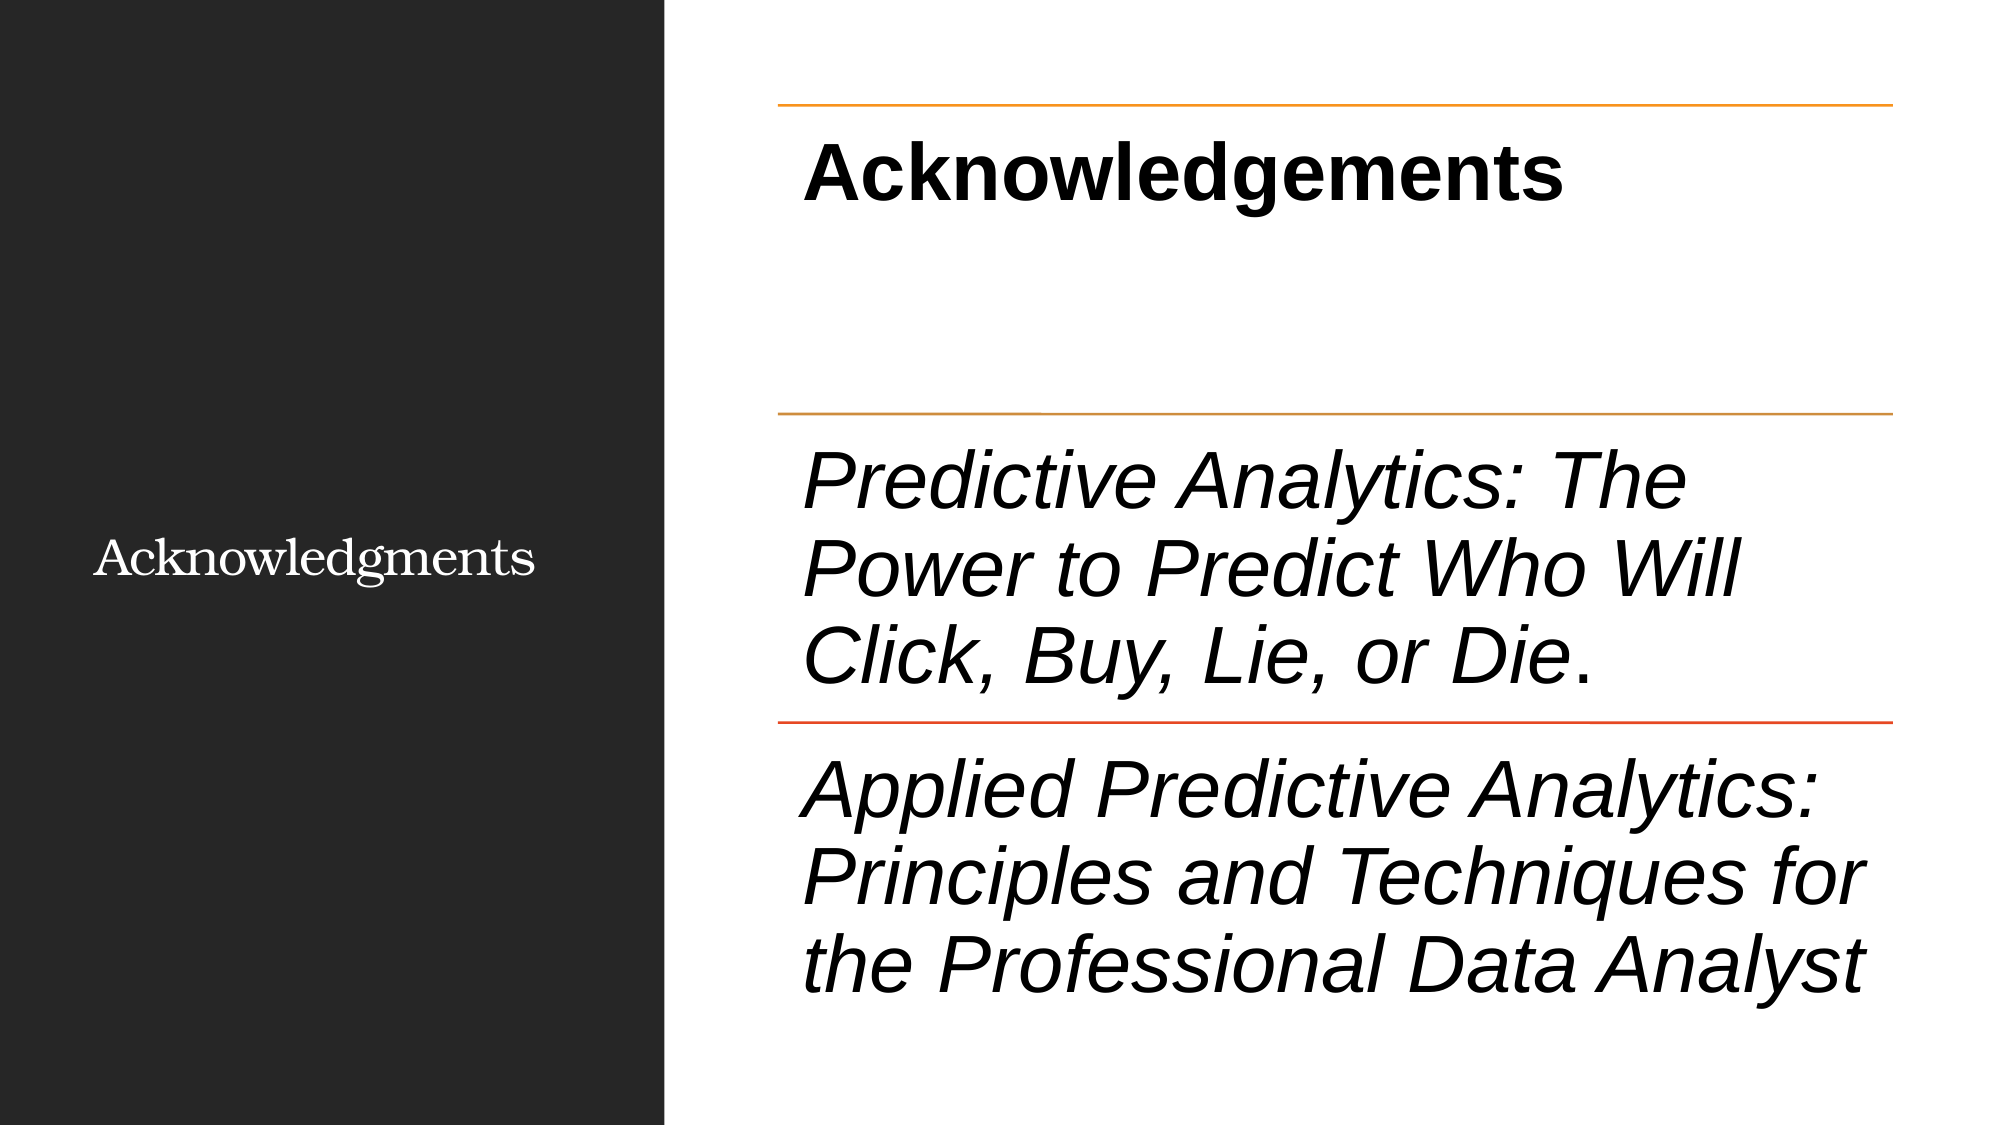

# Acknowledgments
Acknowledgements
Predictive Analytics: The Power to Predict Who Will Click, Buy, Lie, or Die.
Applied Predictive Analytics: Principles and Techniques for the Professional Data Analyst